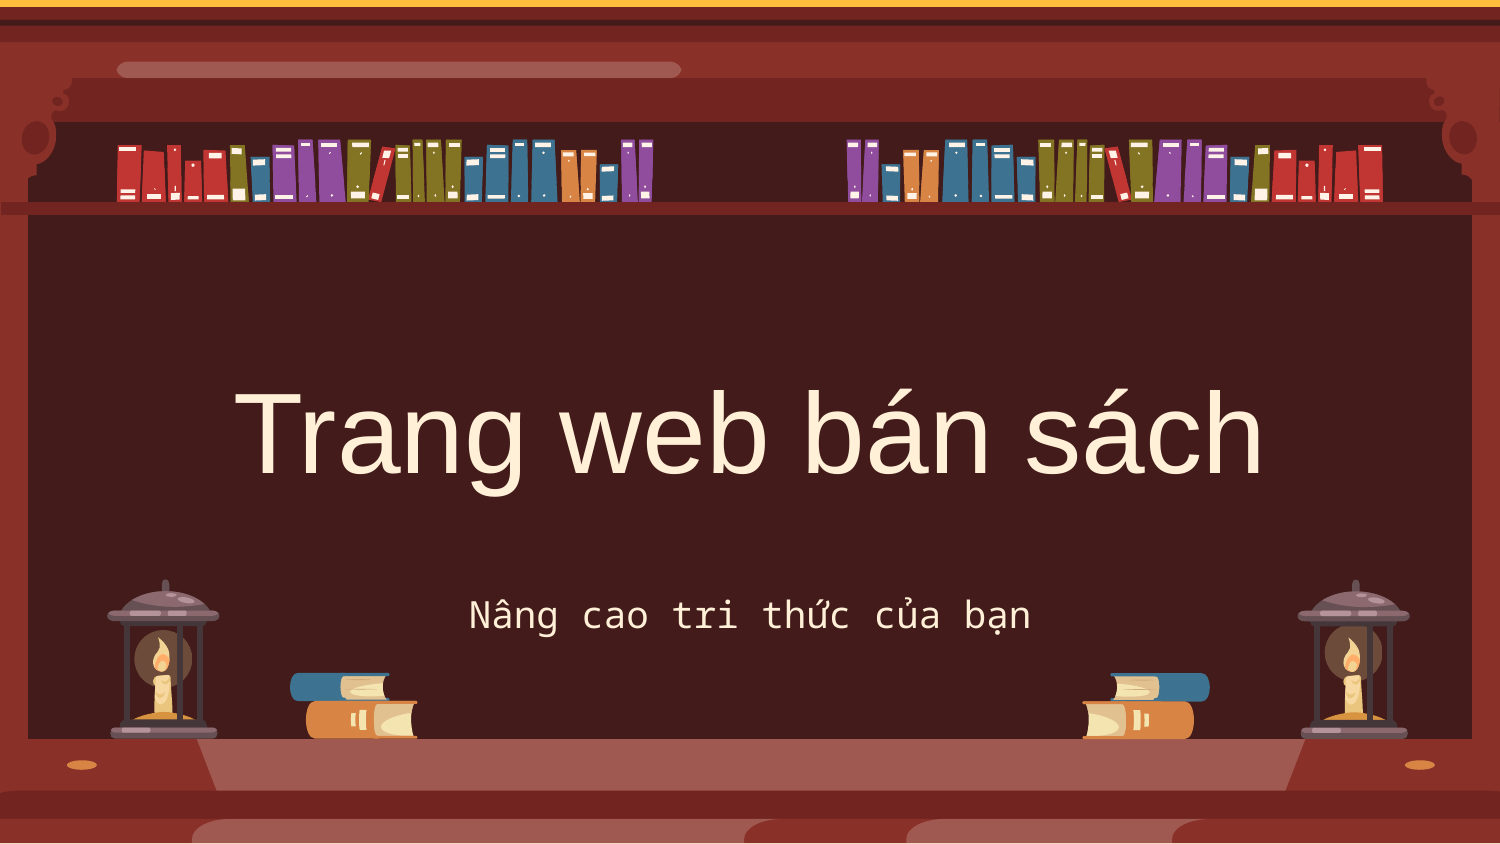

# Trang web bán sách

Nâng cao tri thức của bạn